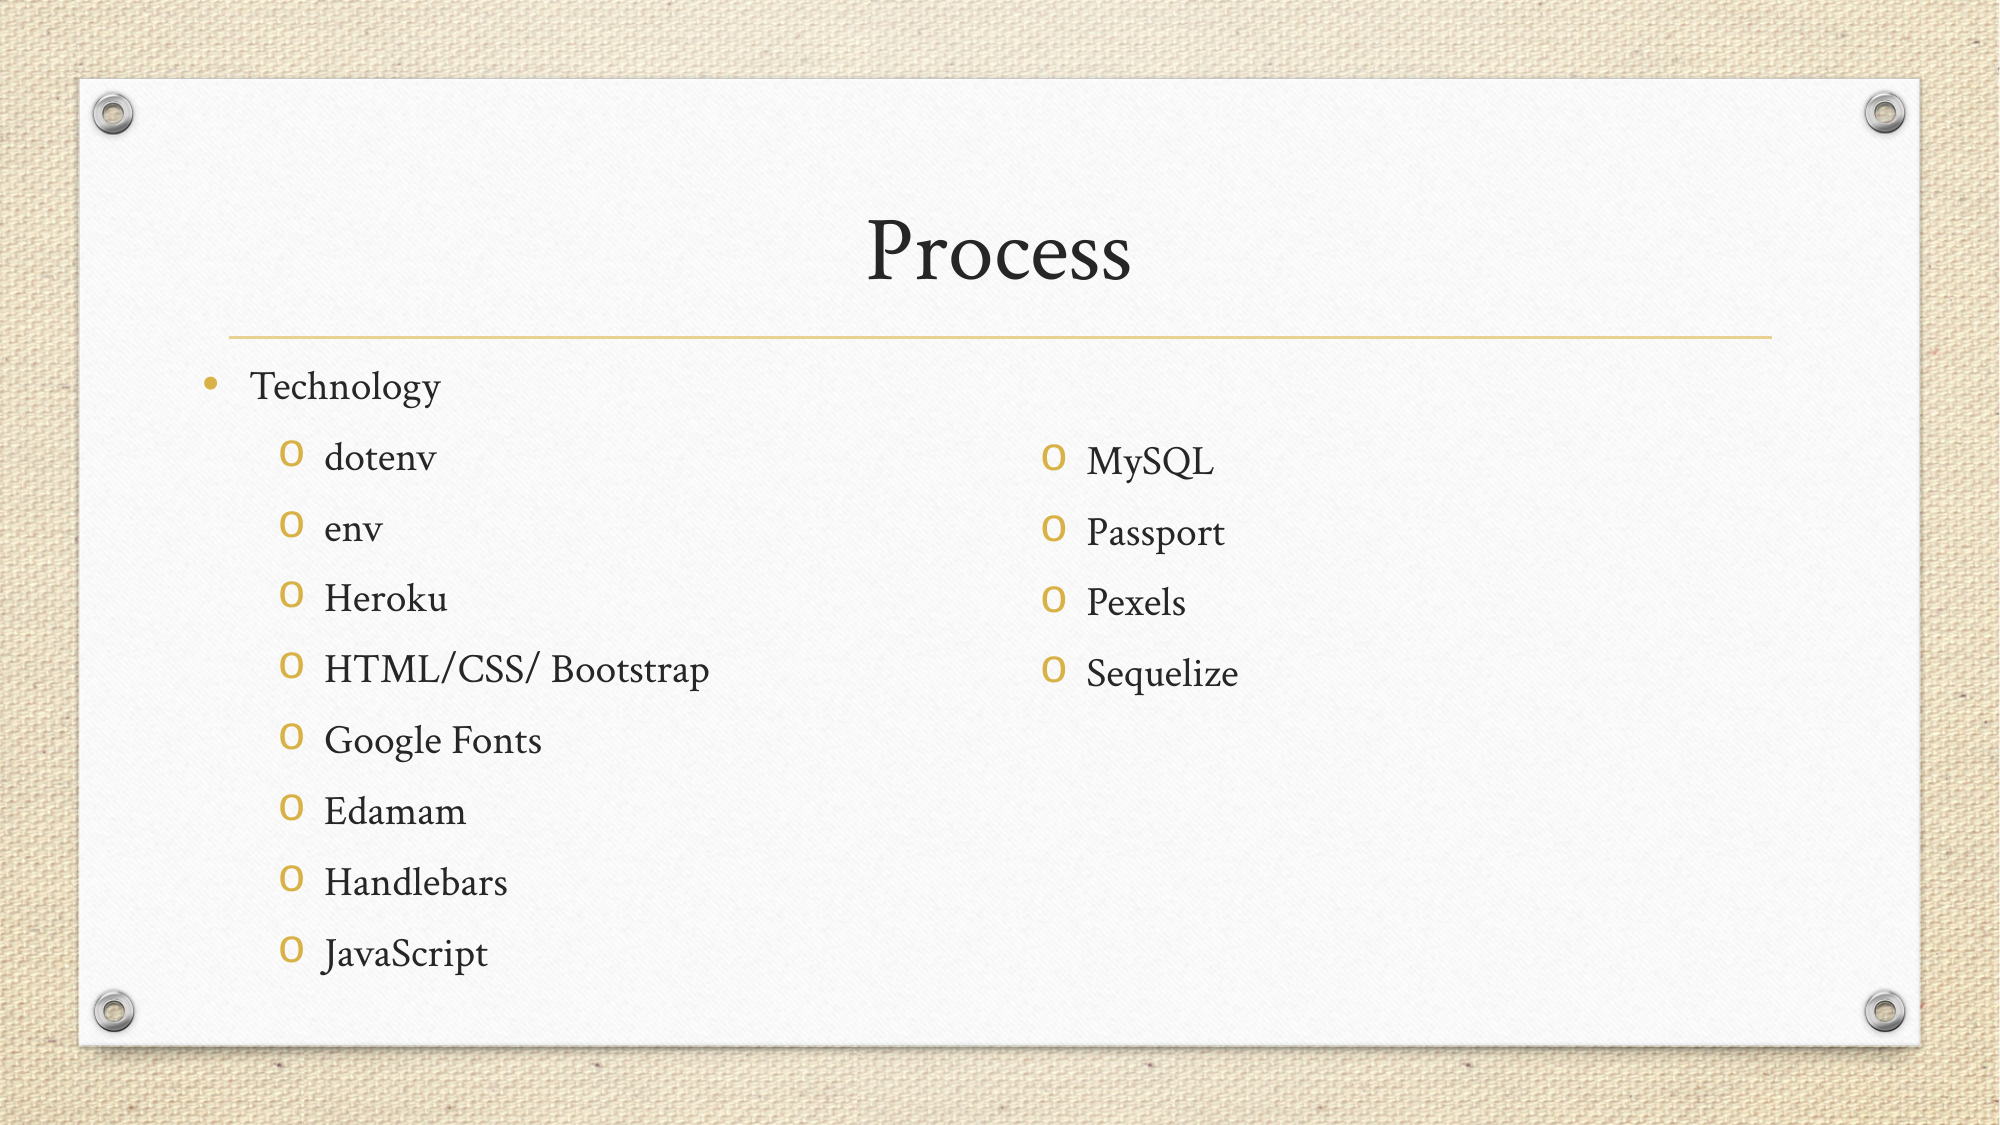

# Process
Technology
dotenv
env
Heroku
HTML/CSS/ Bootstrap
Google Fonts
Edamam
Handlebars
JavaScript

MySQL
Passport
Pexels
Sequelize